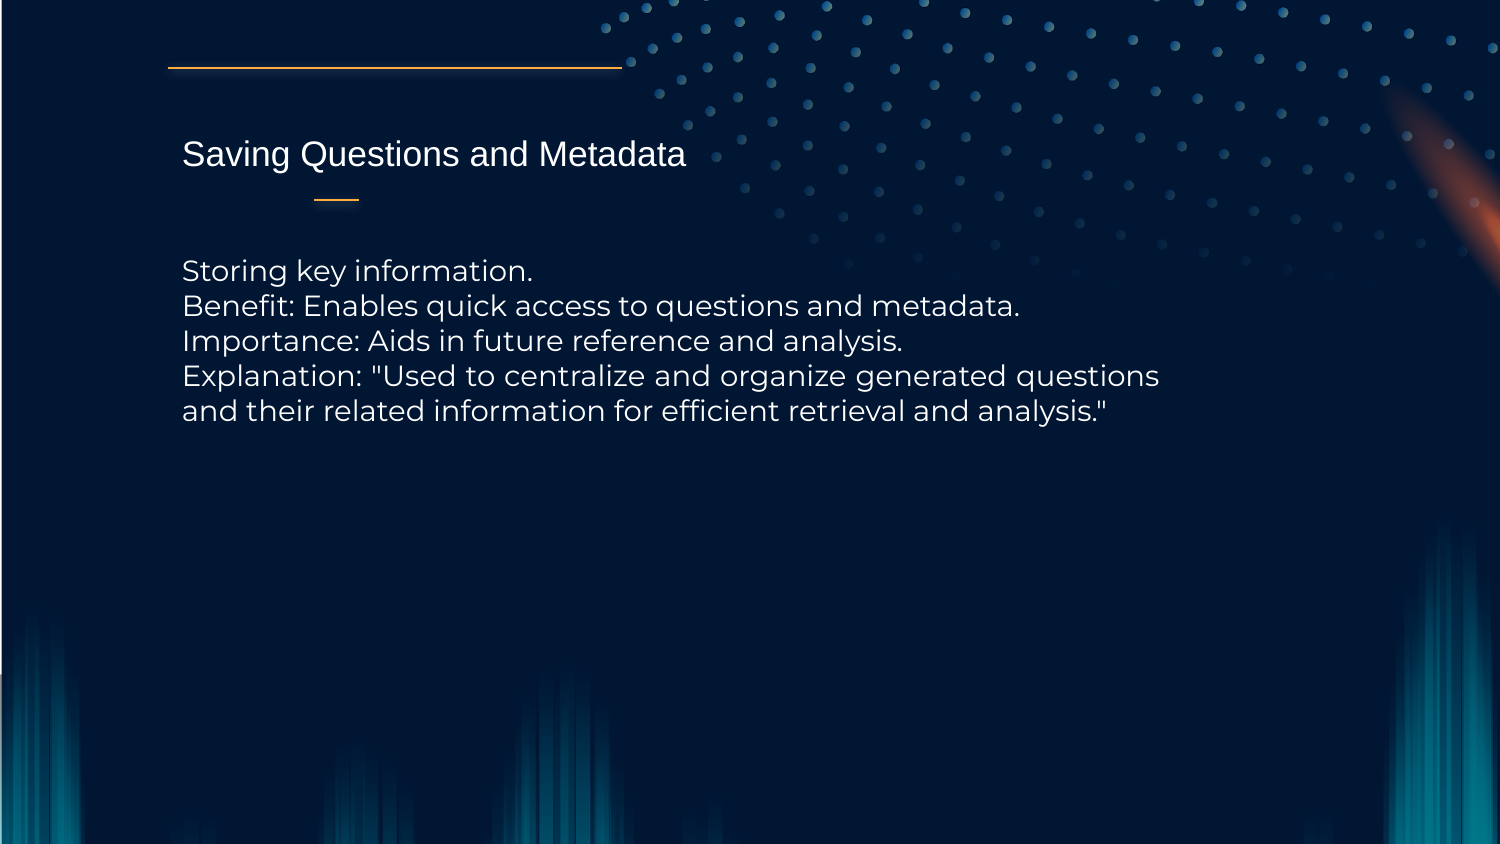

Saving Questions and Metadata
Storing key information.
Benefit: Enables quick access to questions and metadata.
Importance: Aids in future reference and analysis.
Explanation: "Used to centralize and organize generated questions and their related information for efficient retrieval and analysis."